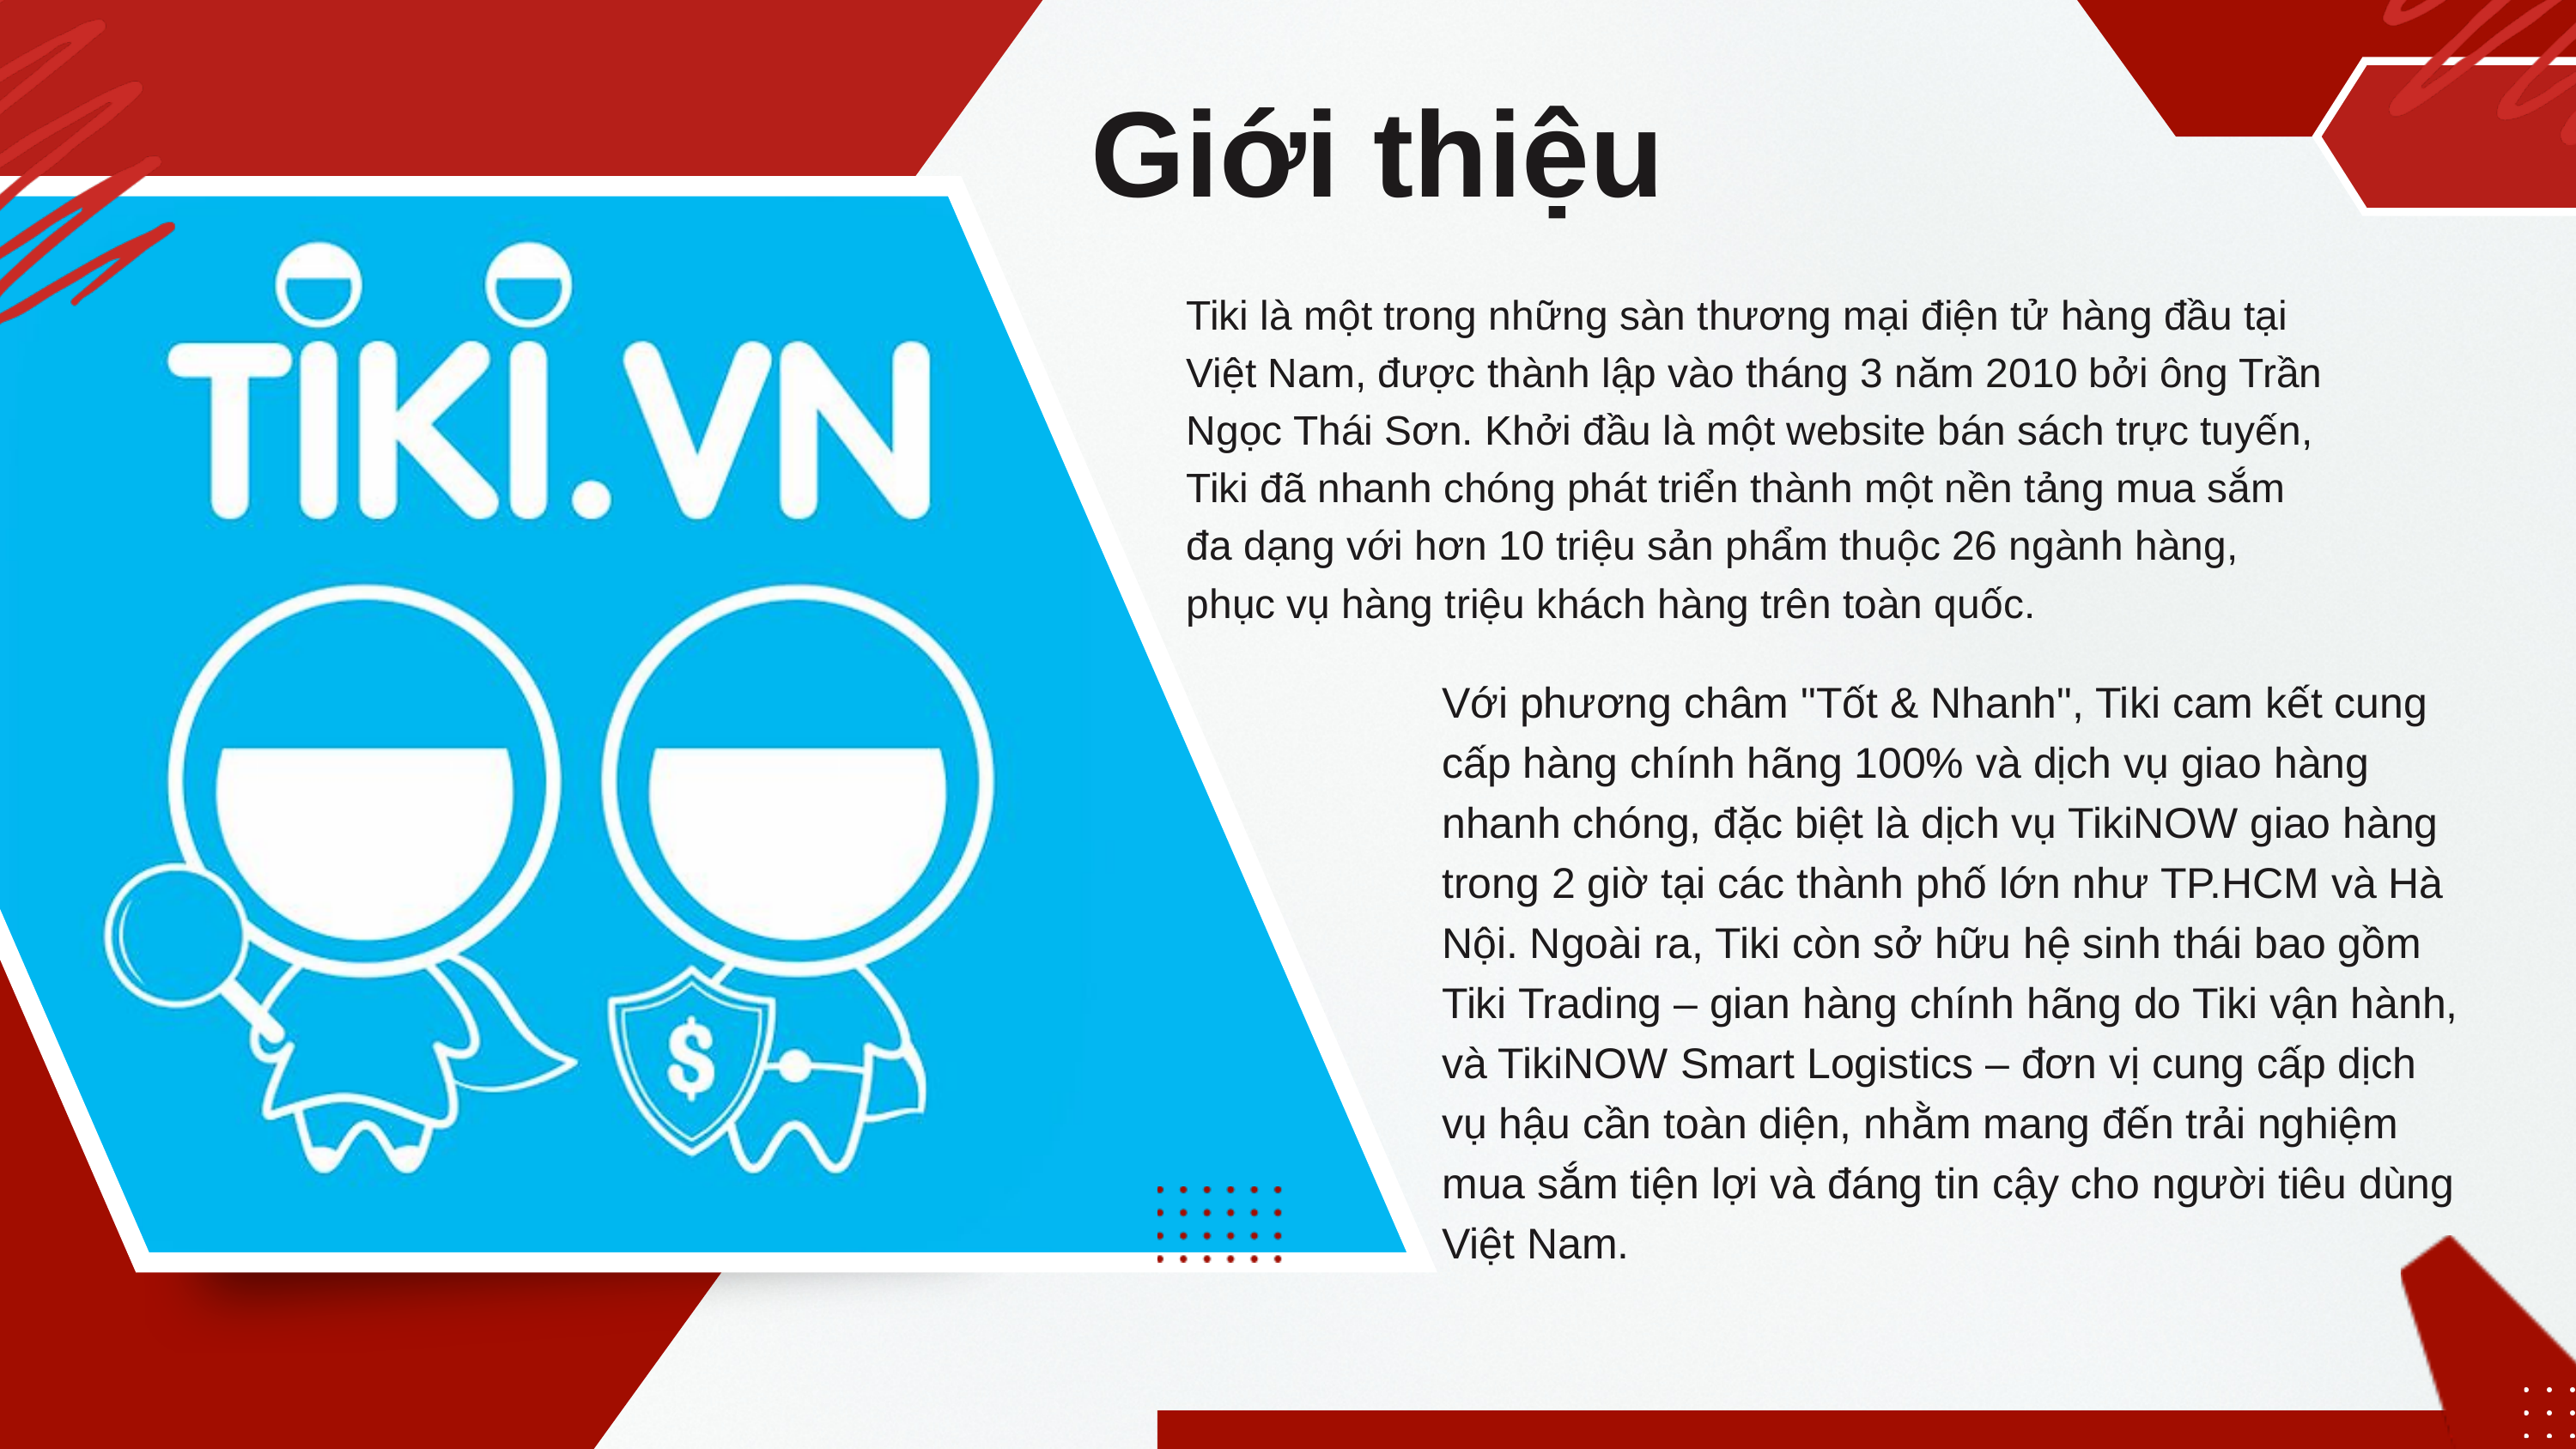

Giới thiệu

Tiki là một trong những sàn thương mại điện tử hàng đầu tại Việt Nam, được thành lập vào tháng 3 năm 2010 bởi ông Trần Ngọc Thái Sơn. Khởi đầu là một website bán sách trực tuyến, Tiki đã nhanh chóng phát triển thành một nền tảng mua sắm đa dạng với hơn 10 triệu sản phẩm thuộc 26 ngành hàng, phục vụ hàng triệu khách hàng trên toàn quốc.

Với phương châm "Tốt & Nhanh", Tiki cam kết cung cấp hàng chính hãng 100% và dịch vụ giao hàng nhanh chóng, đặc biệt là dịch vụ TikiNOW giao hàng trong 2 giờ tại các thành phố lớn như TP.HCM và Hà Nội. Ngoài ra, Tiki còn sở hữu hệ sinh thái bao gồm Tiki Trading – gian hàng chính hãng do Tiki vận hành, và TikiNOW Smart Logistics – đơn vị cung cấp dịch vụ hậu cần toàn diện, nhằm mang đến trải nghiệm mua sắm tiện lợi và đáng tin cậy cho người tiêu dùng Việt Nam.